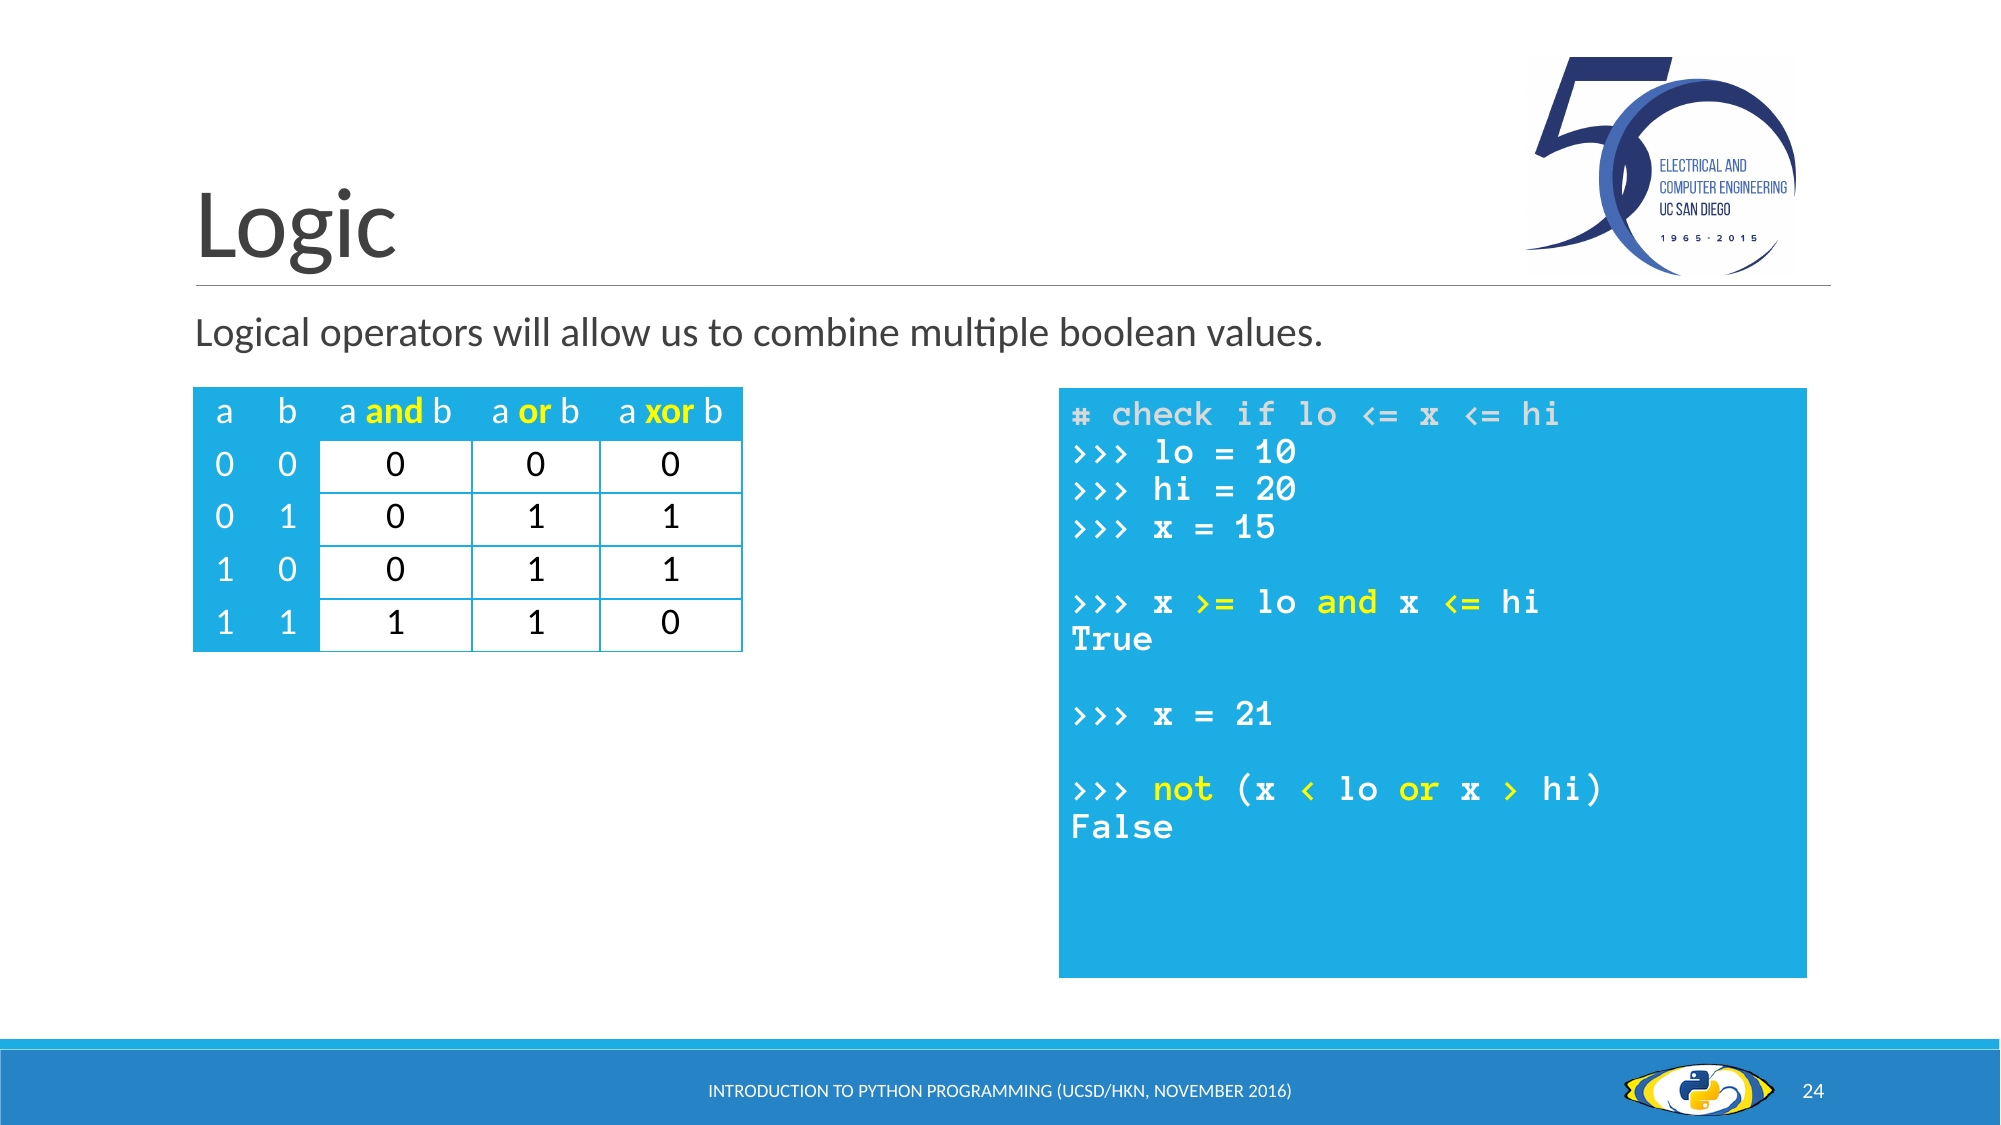

# Logic
Logical operators will allow us to combine multiple boolean values.

| # check if lo <= x <= hi >>> lo = 10 >>> hi = 20 >>> x = 15 >>> x >= lo and x <= hi True >>> x = 21 >>> not (x < lo or x > hi) False |
| --- |
| a | b | a and b | a or b | a xor b |
| --- | --- | --- | --- | --- |
| 0 | 0 | 0 | 0 | 0 |
| 0 | 1 | 0 | 1 | 1 |
| 1 | 0 | 0 | 1 | 1 |
| 1 | 1 | 1 | 1 | 0 |
Introduction to Python Programming (UCSD/HKN, November 2016)
24